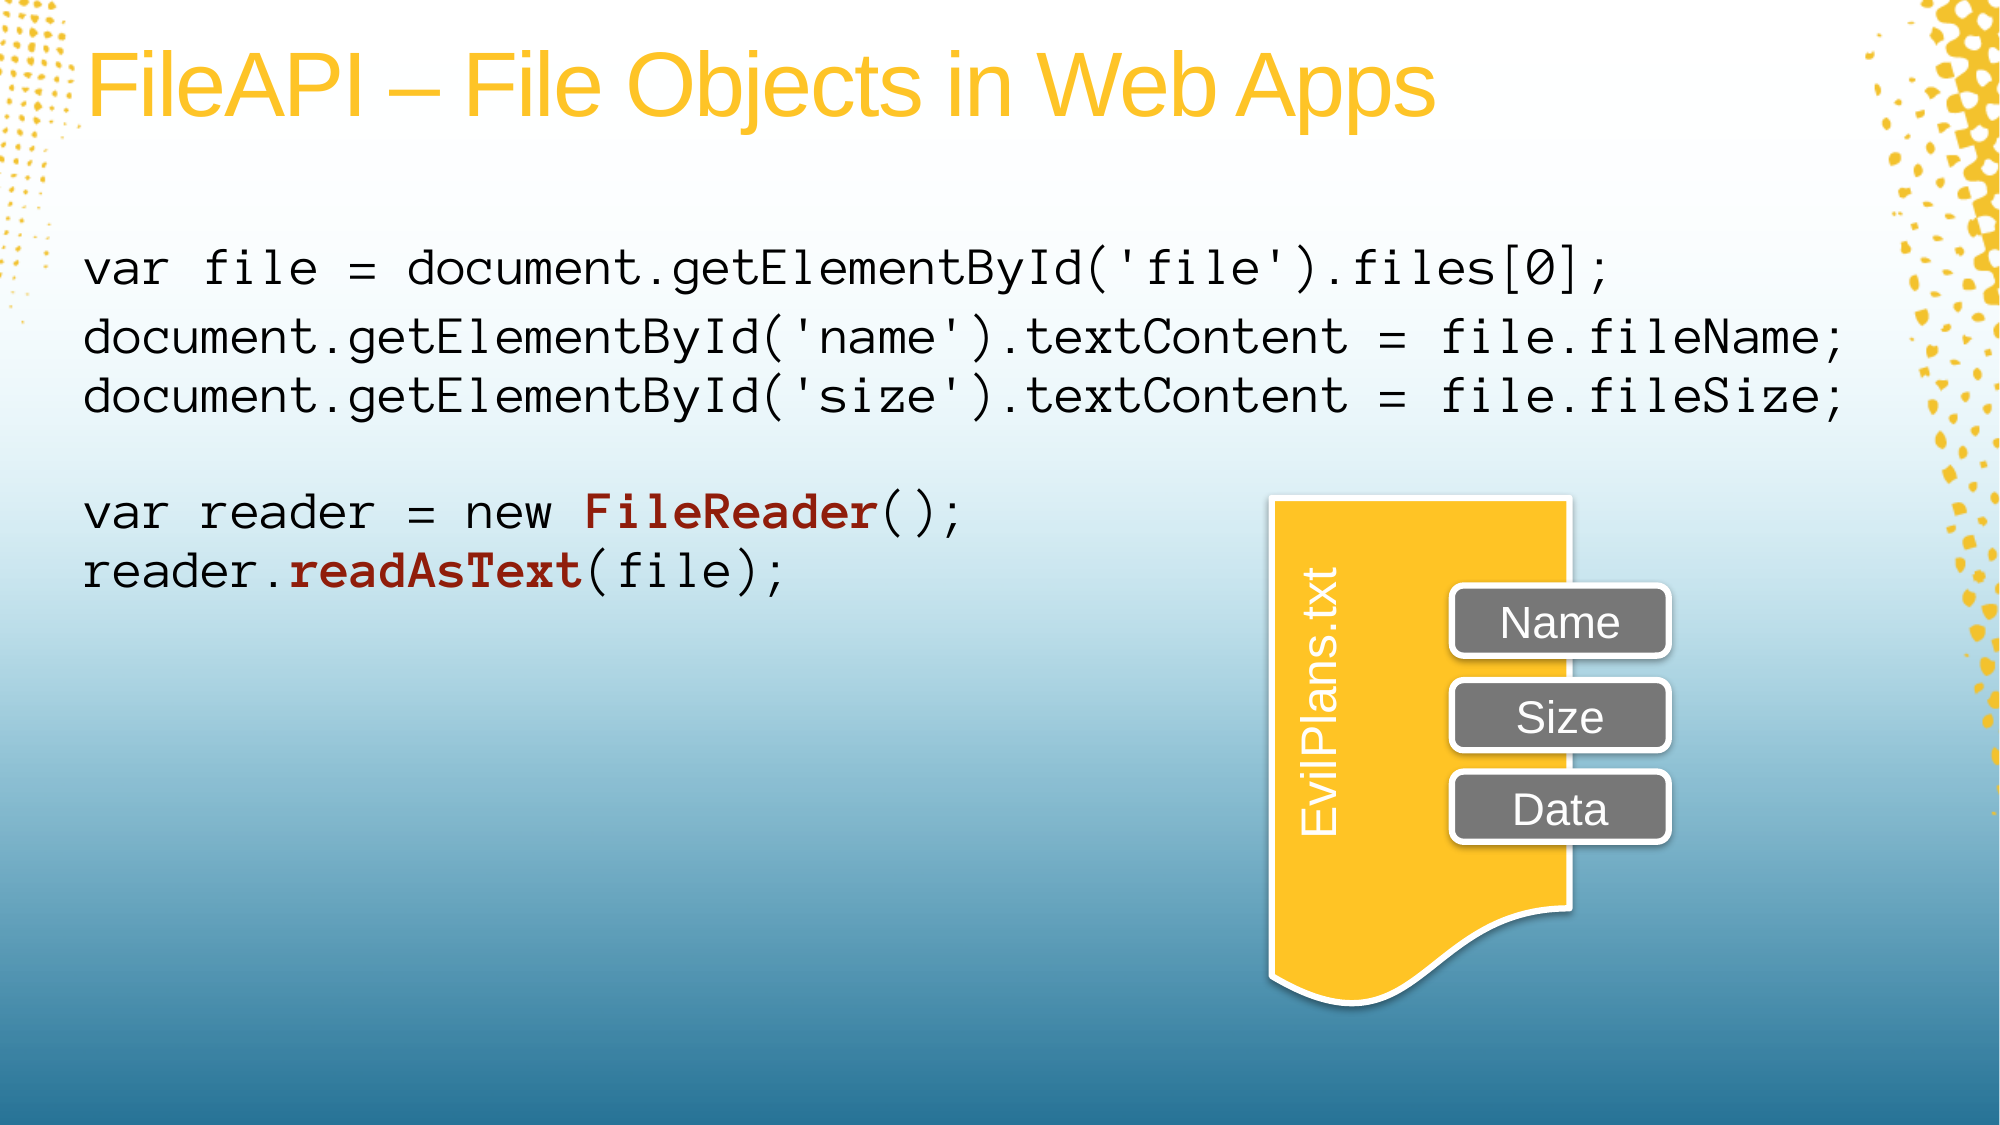

# FileAPI – File Objects in Web Apps
var file = document.getElementById('file').files[0];
document.getElementById('name').textContent = file.fileName;
document.getElementById('size').textContent = file.fileSize;
      
var reader = new FileReader();
reader.readAsText(file);
EvilPlans.txt
Name
Size
Data